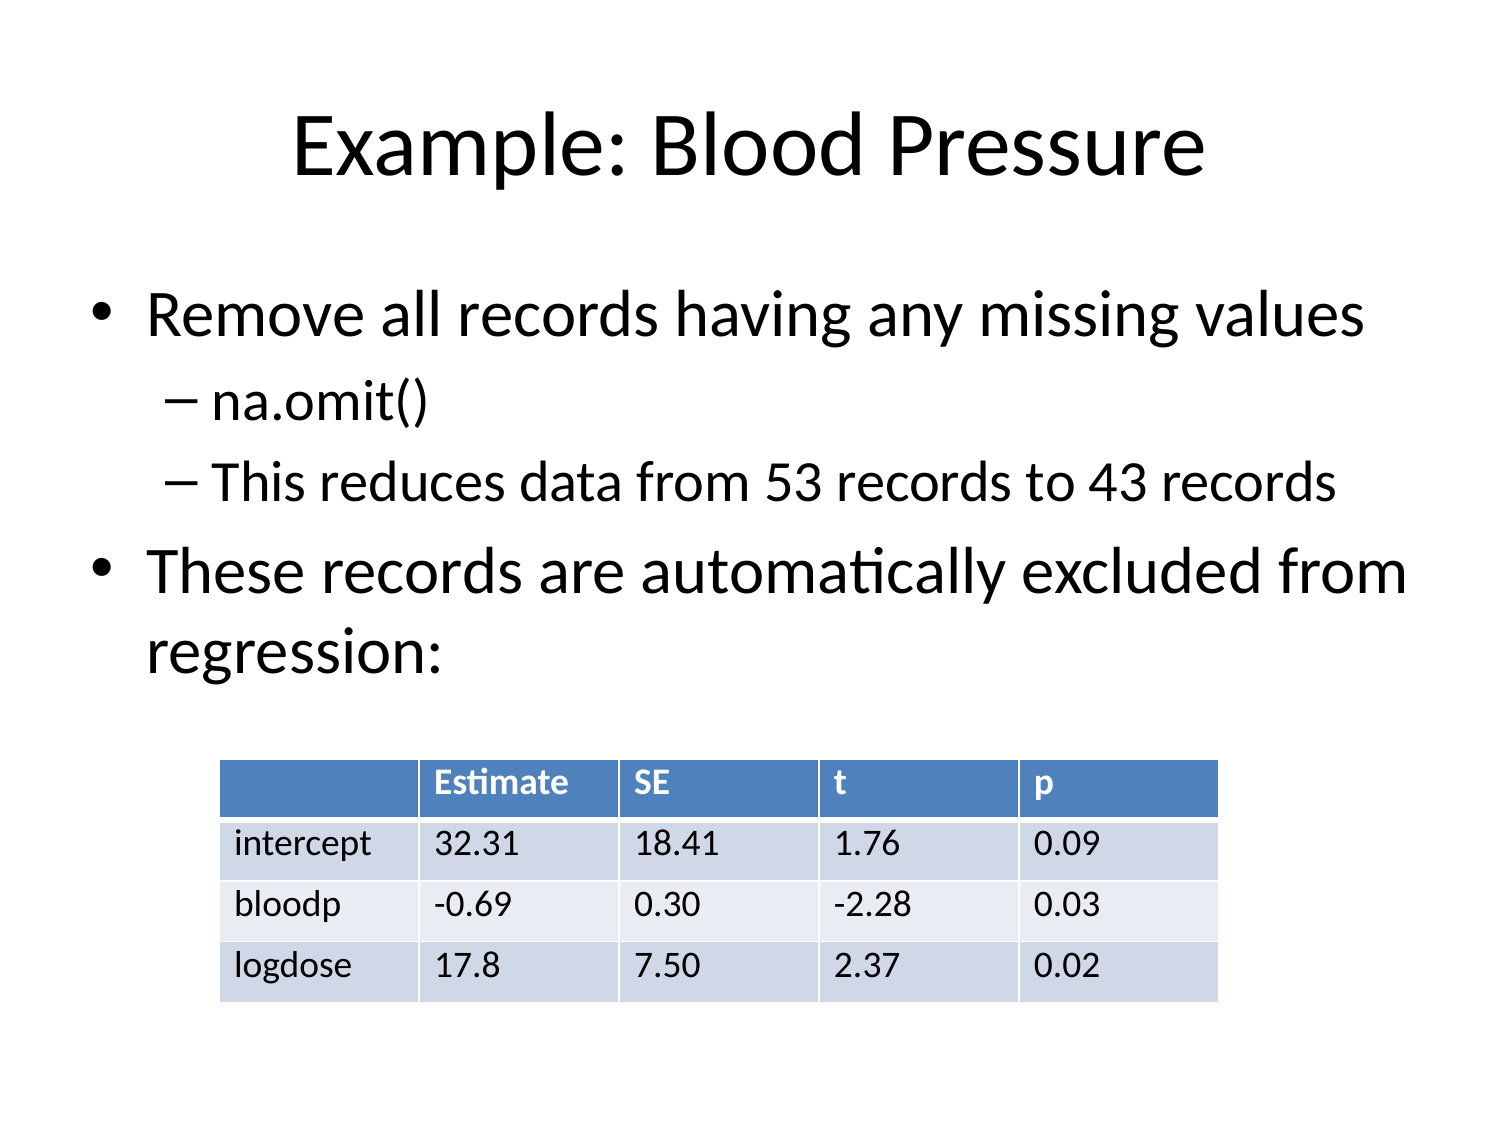

# Example: Blood Pressure
Remove all records having any missing values
na.omit()
This reduces data from 53 records to 43 records
These records are automatically excluded from regression:

|  | Estimate | SE | t | p |
| --- | --- | --- | --- | --- |
| intercept | 32.31 | 18.41 | 1.76 | 0.09 |
| bloodp | -0.69 | 0.30 | -2.28 | 0.03 |
| logdose | 17.8 | 7.50 | 2.37 | 0.02 |